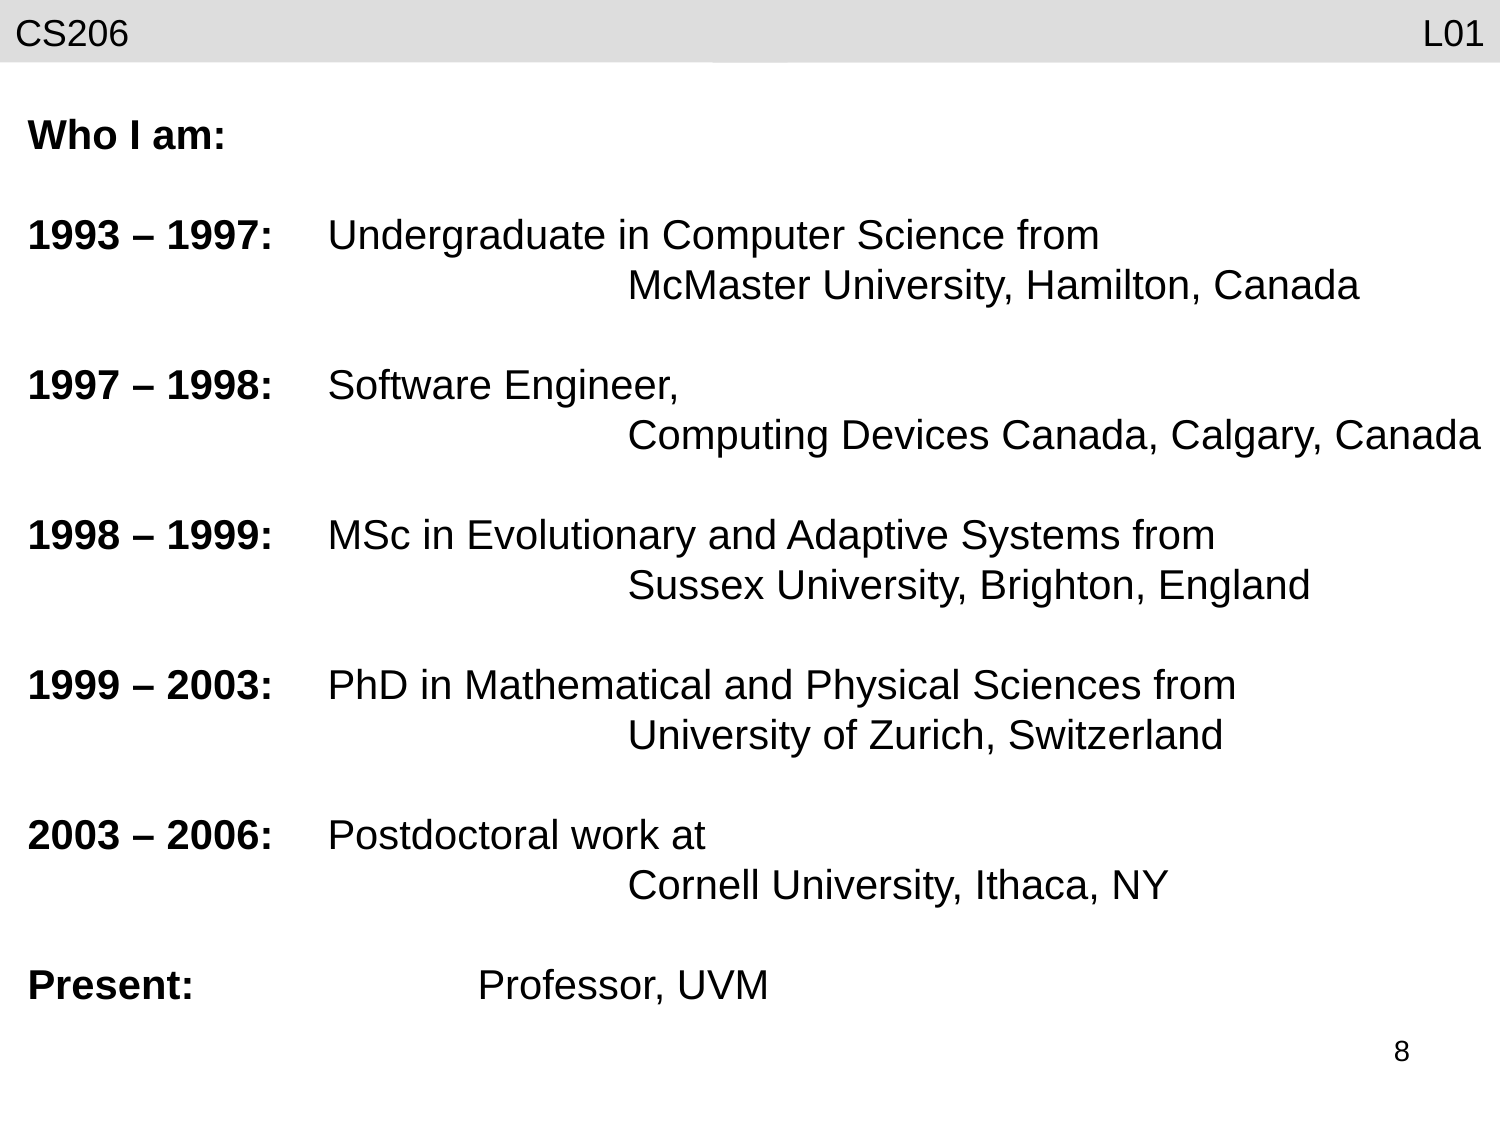

CS206
Evolutionary Robotics
L01
Who I am:

1993 – 1997: 	Undergraduate in Computer Science from
				McMaster University, Hamilton, Canada

1997 – 1998:	Software Engineer,
				Computing Devices Canada, Calgary, Canada

1998 – 1999:	MSc in Evolutionary and Adaptive Systems from
				Sussex University, Brighton, England

1999 – 2003:	PhD in Mathematical and Physical Sciences from
				University of Zurich, Switzerland

2003 – 2006:	Postdoctoral work at
				Cornell University, Ithaca, NY

Present:		Professor, UVM
8